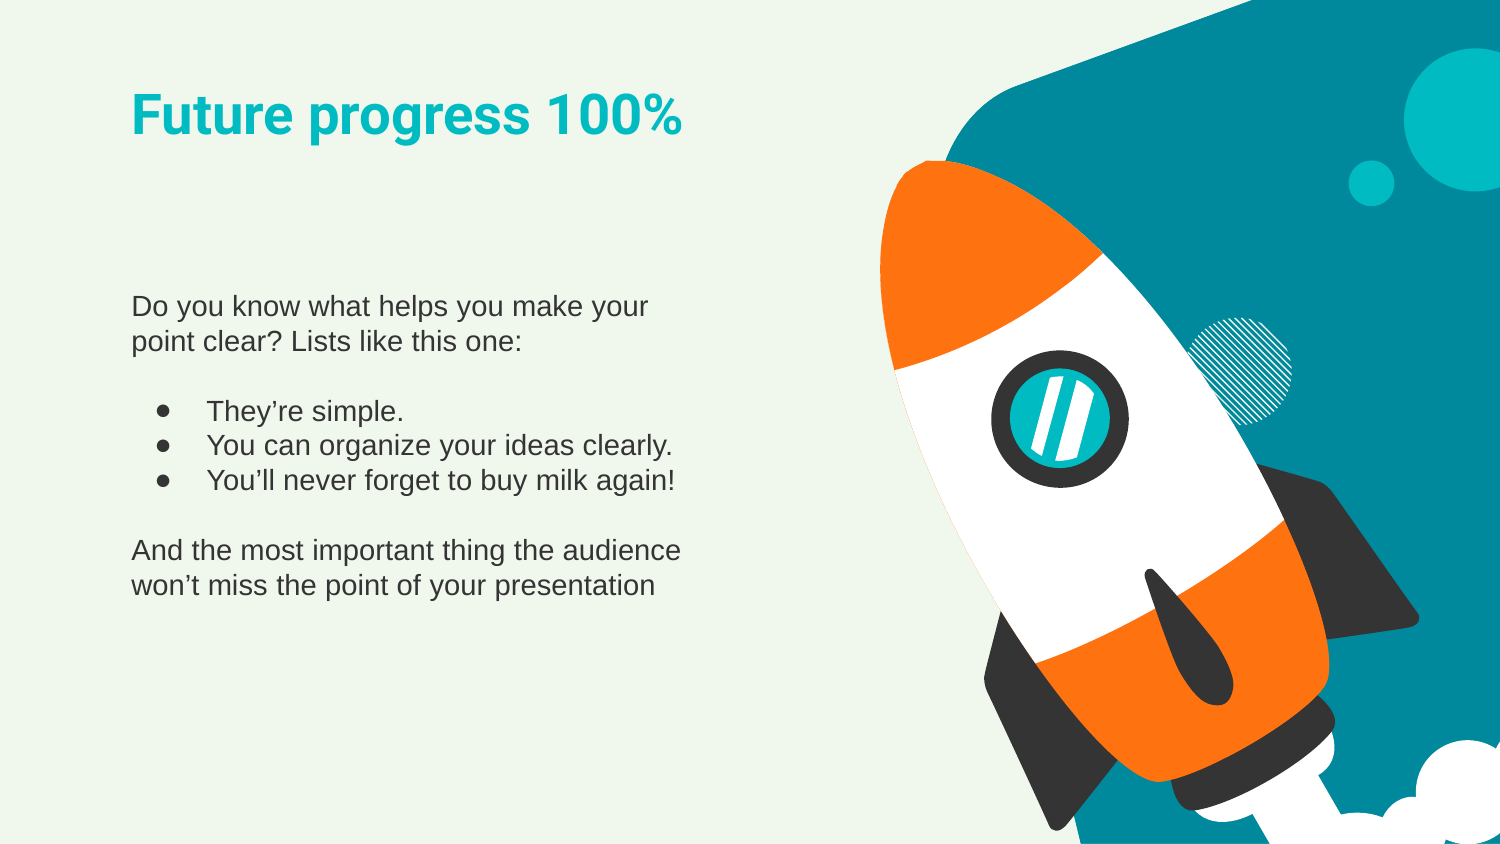

# Future progress 100%

Do you know what helps you make your point clear? Lists like this one:

They’re simple.
You can organize your ideas clearly.
You’ll never forget to buy milk again!

And the most important thing the audience won’t miss the point of your presentation